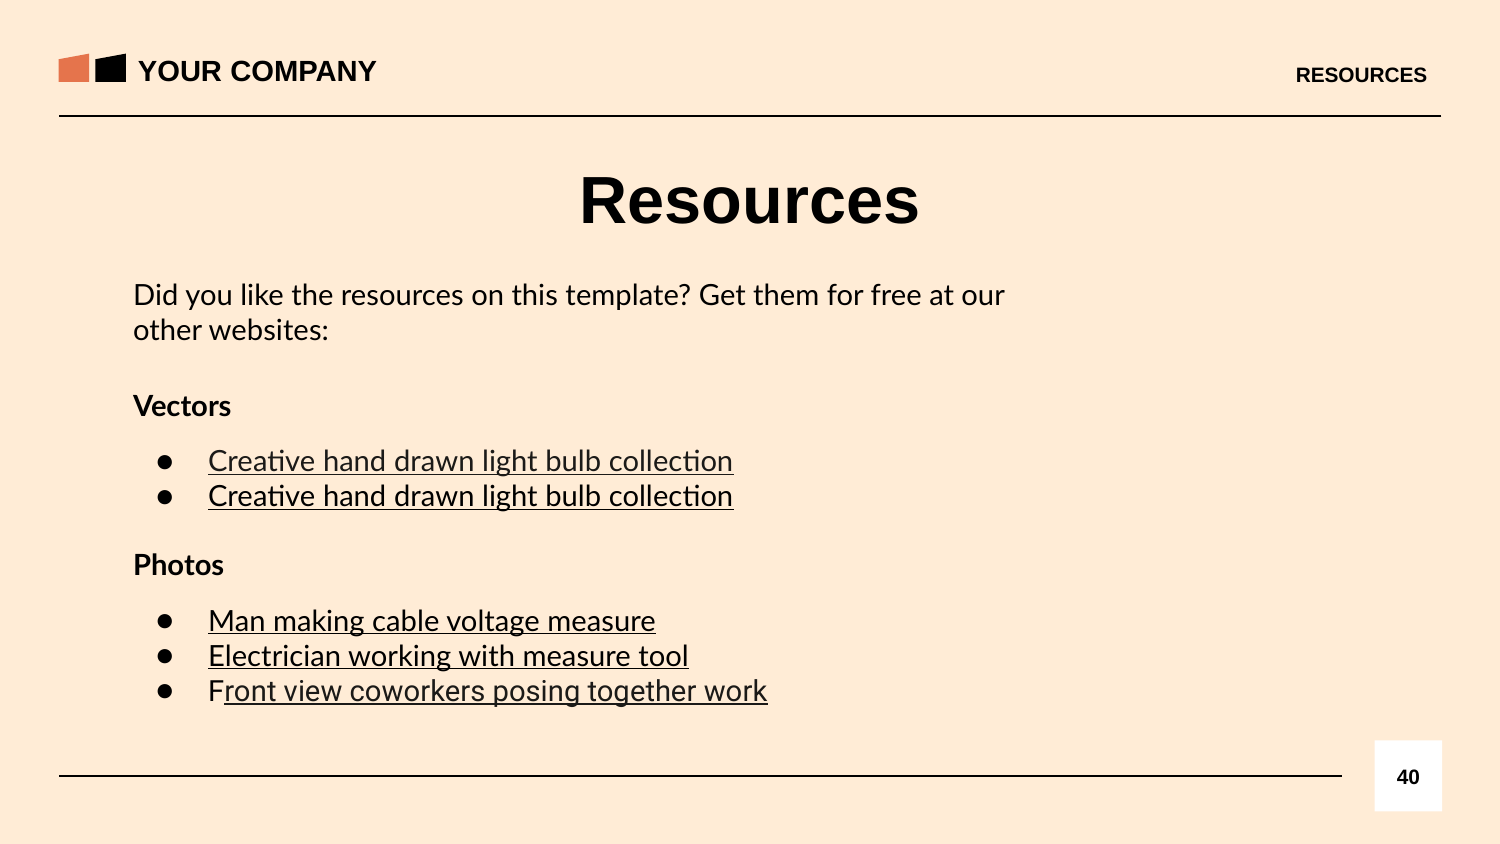

YOUR COMPANY
# RESOURCES

Resources
Did you like the resources on this template? Get them for free at our other websites:
Vectors
Creative hand drawn light bulb collection
Creative hand drawn light bulb collection
Photos
Man making cable voltage measure
Electrician working with measure tool
Front view coworkers posing together work

40